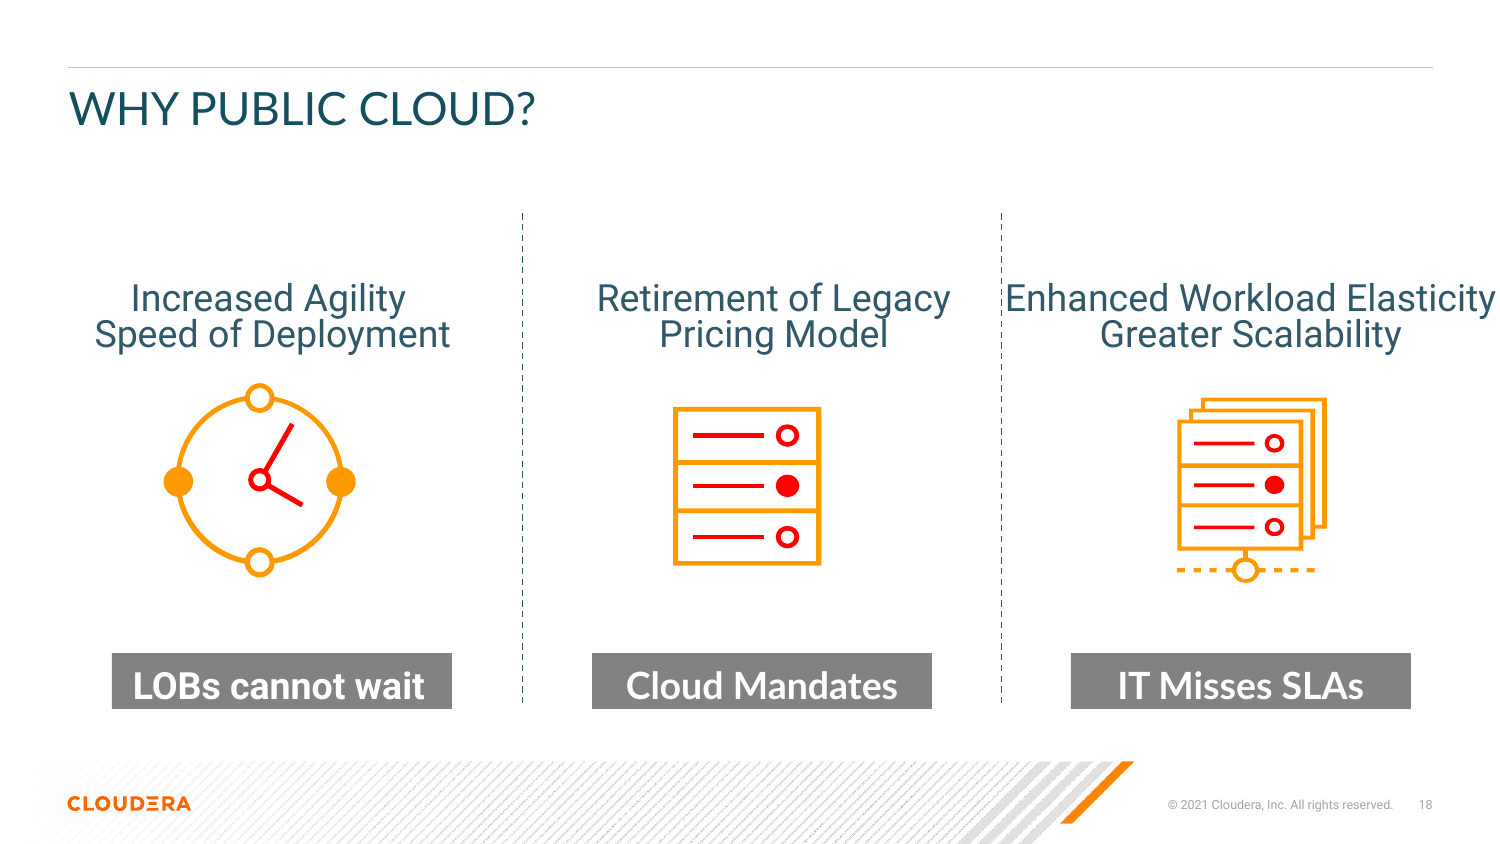

# WHY PUBLIC CLOUD?
Increased Agility
Speed of Deployment
Retirement of Legacy
Pricing Model
Enhanced Workload Elasticity
Greater Scalability

 LOBs cannot wait
Cloud Mandates
IT Misses SLAs